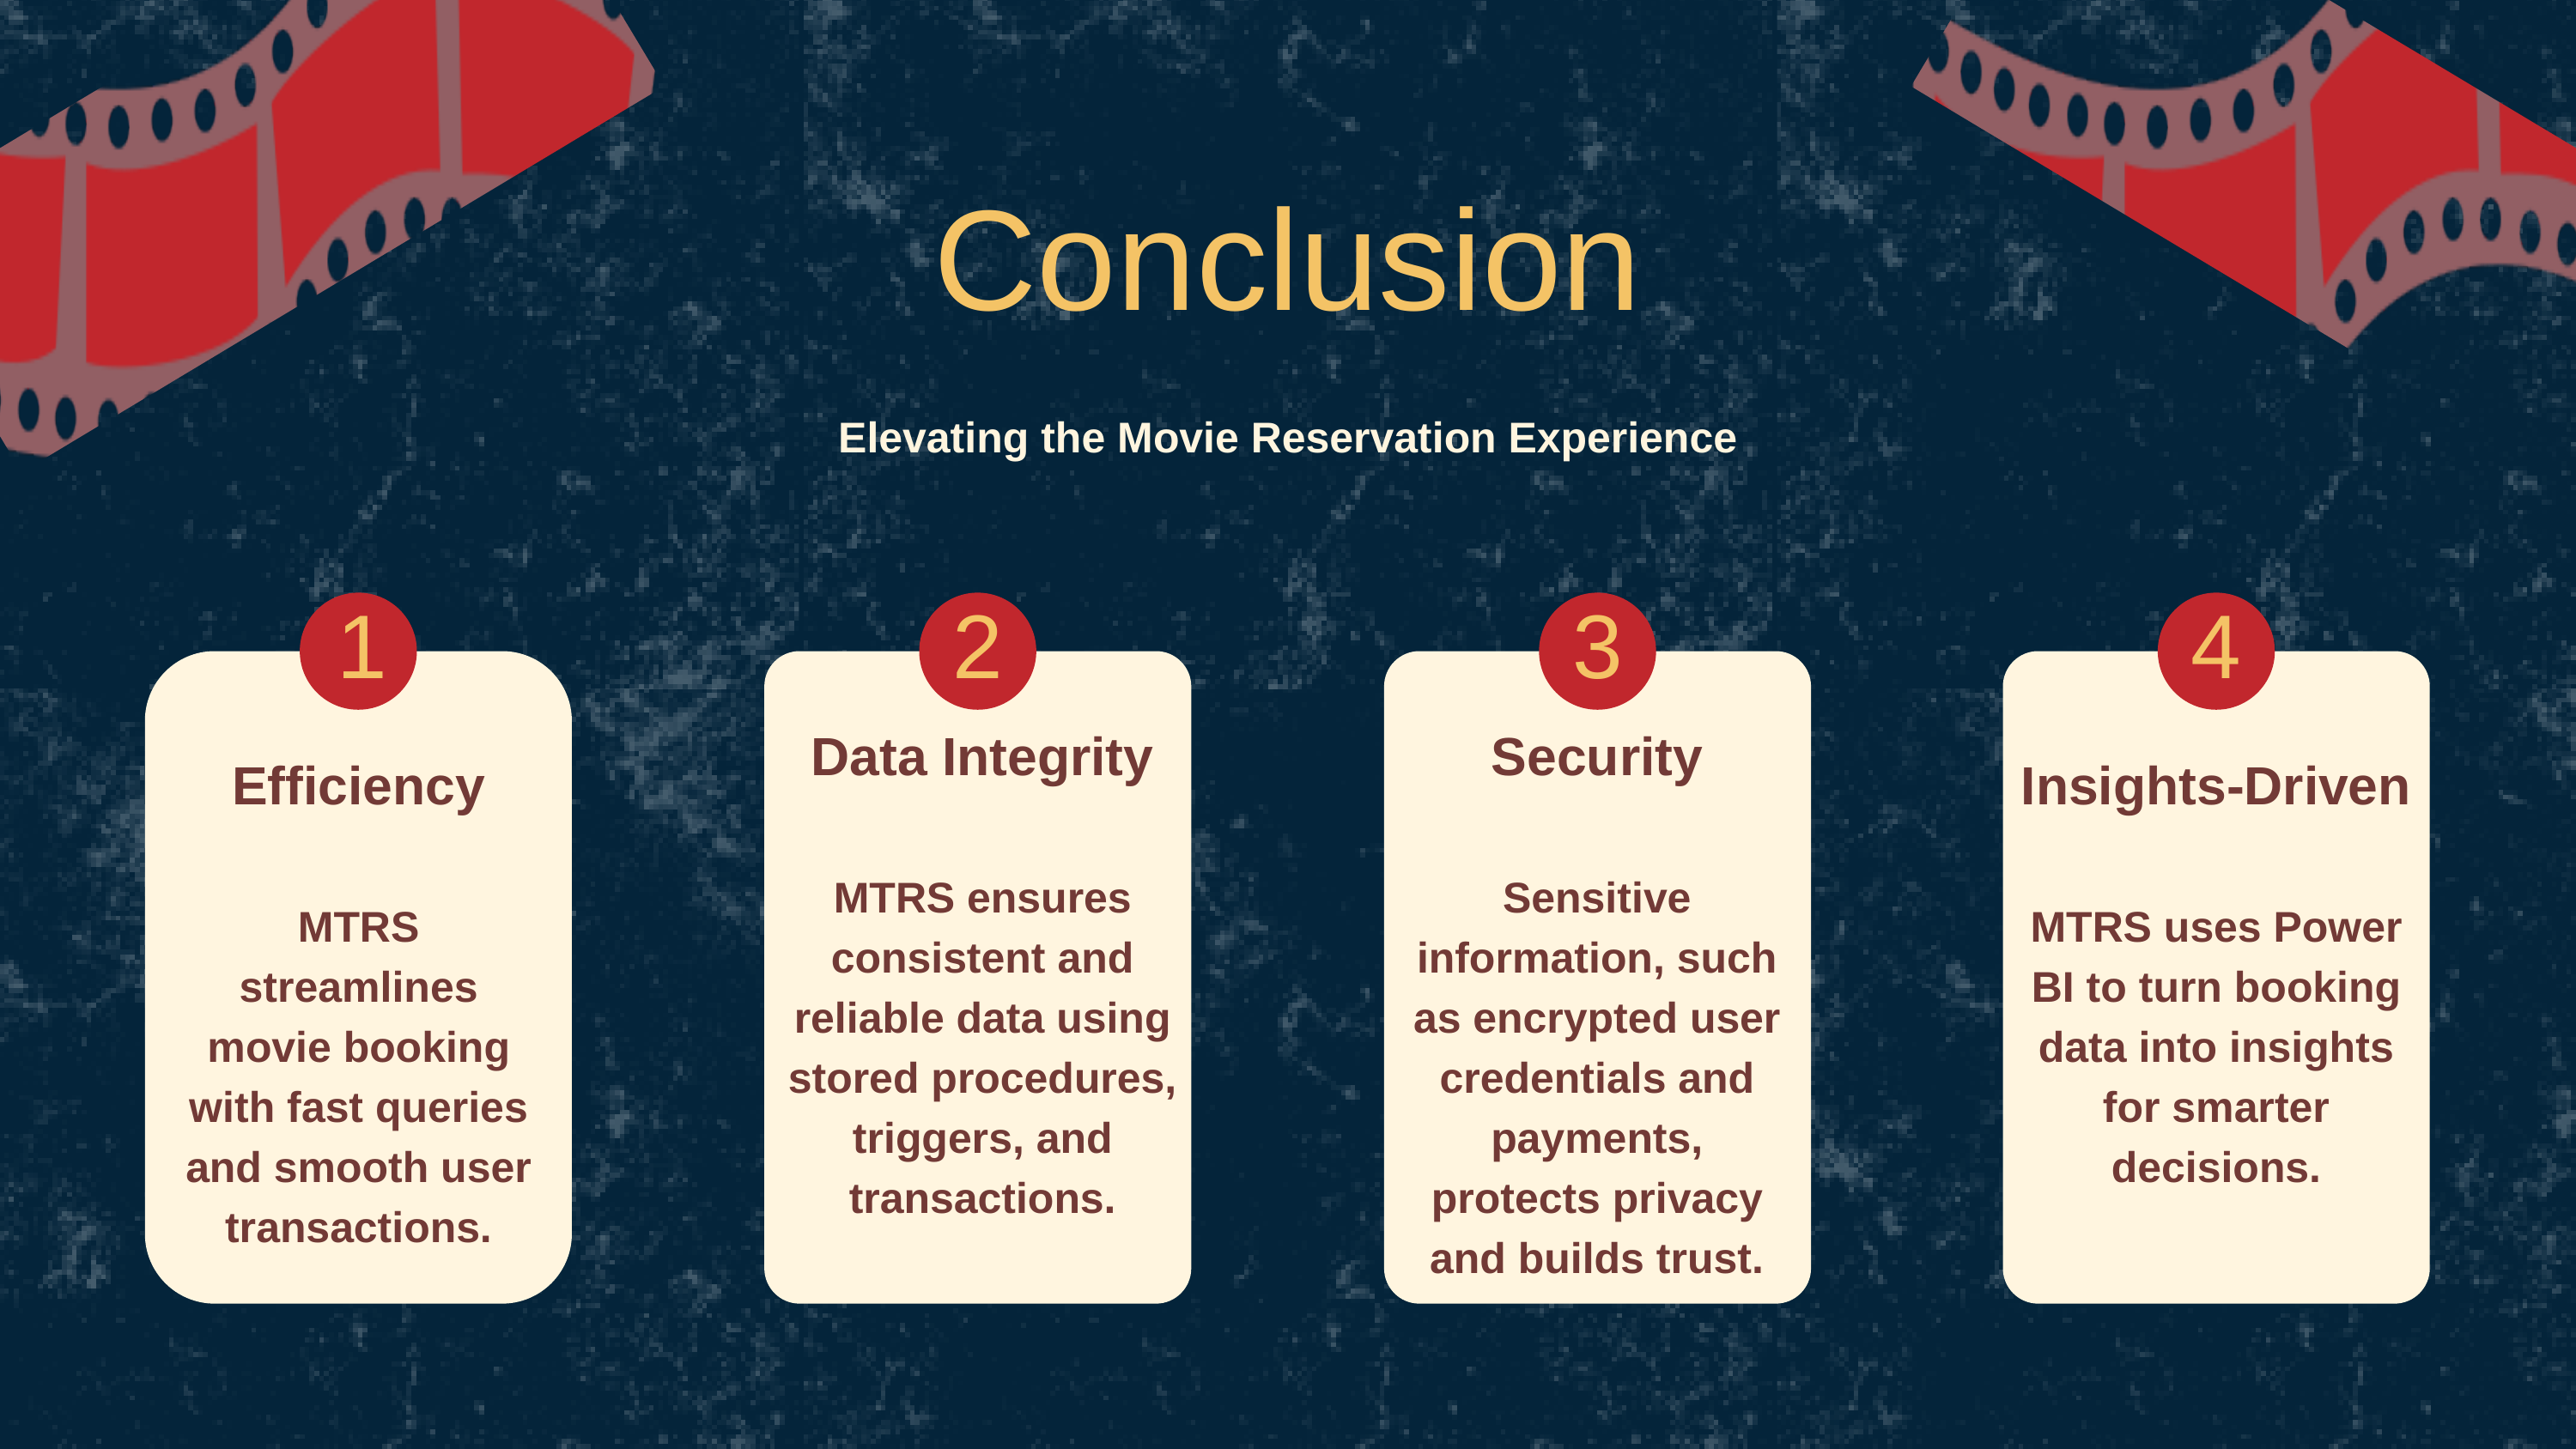

Conclusion
Elevating the Movie Reservation Experience

1

2

3

4

Data Integrity

MTRS ensures consistent and reliable data using stored procedures, triggers, and transactions.

Security

Sensitive information, such as encrypted user credentials and payments, protects privacy and builds trust.
Efficiency

MTRS streamlines movie booking with fast queries and smooth user transactions.
Insights-Driven

MTRS uses Power BI to turn booking data into insights for smarter decisions.